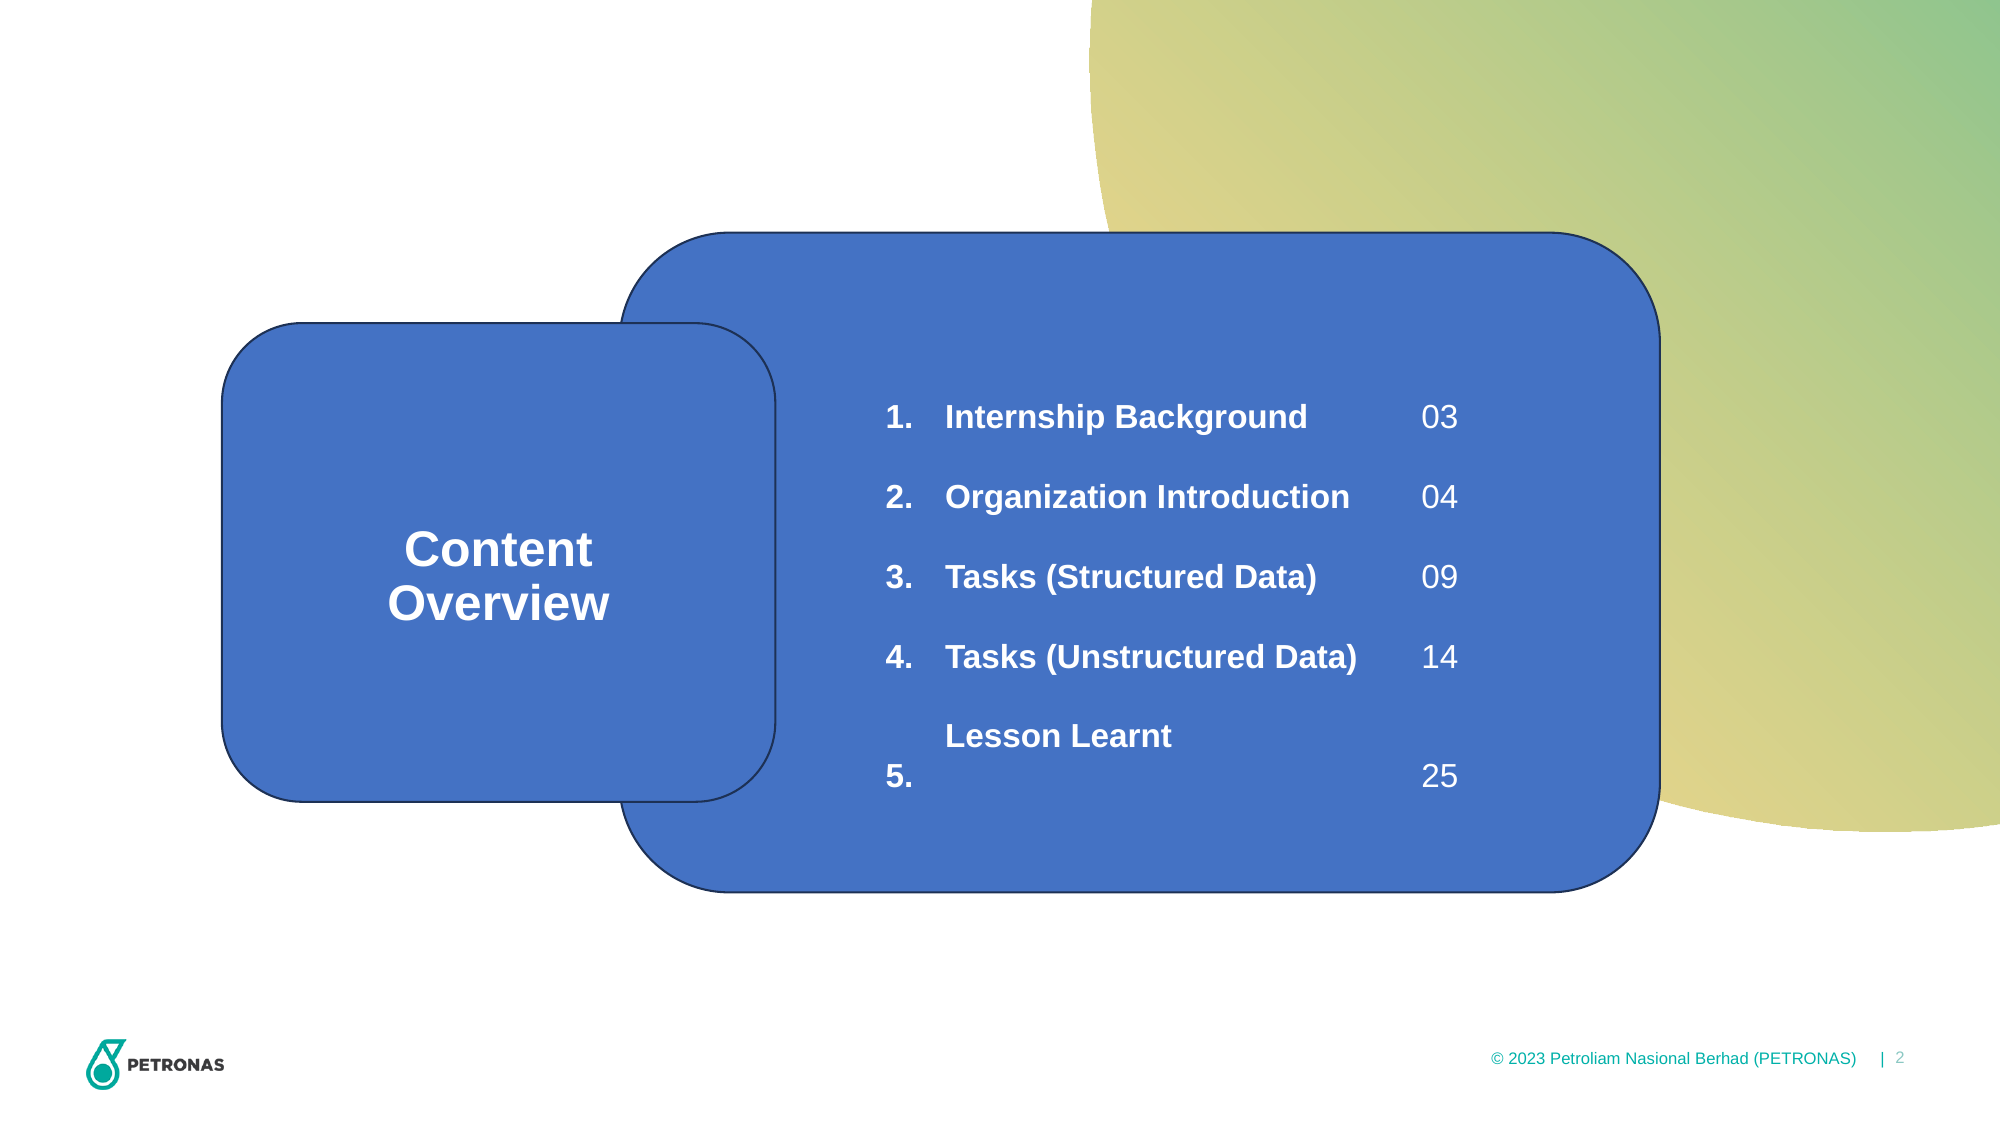

03

04

09

14

25

1.

2.

3.

4.

5.
Internship Background

Organization Introduction

Tasks (Structured Data)

Tasks (Unstructured Data)

Lesson Learnt
# Content Overview
2